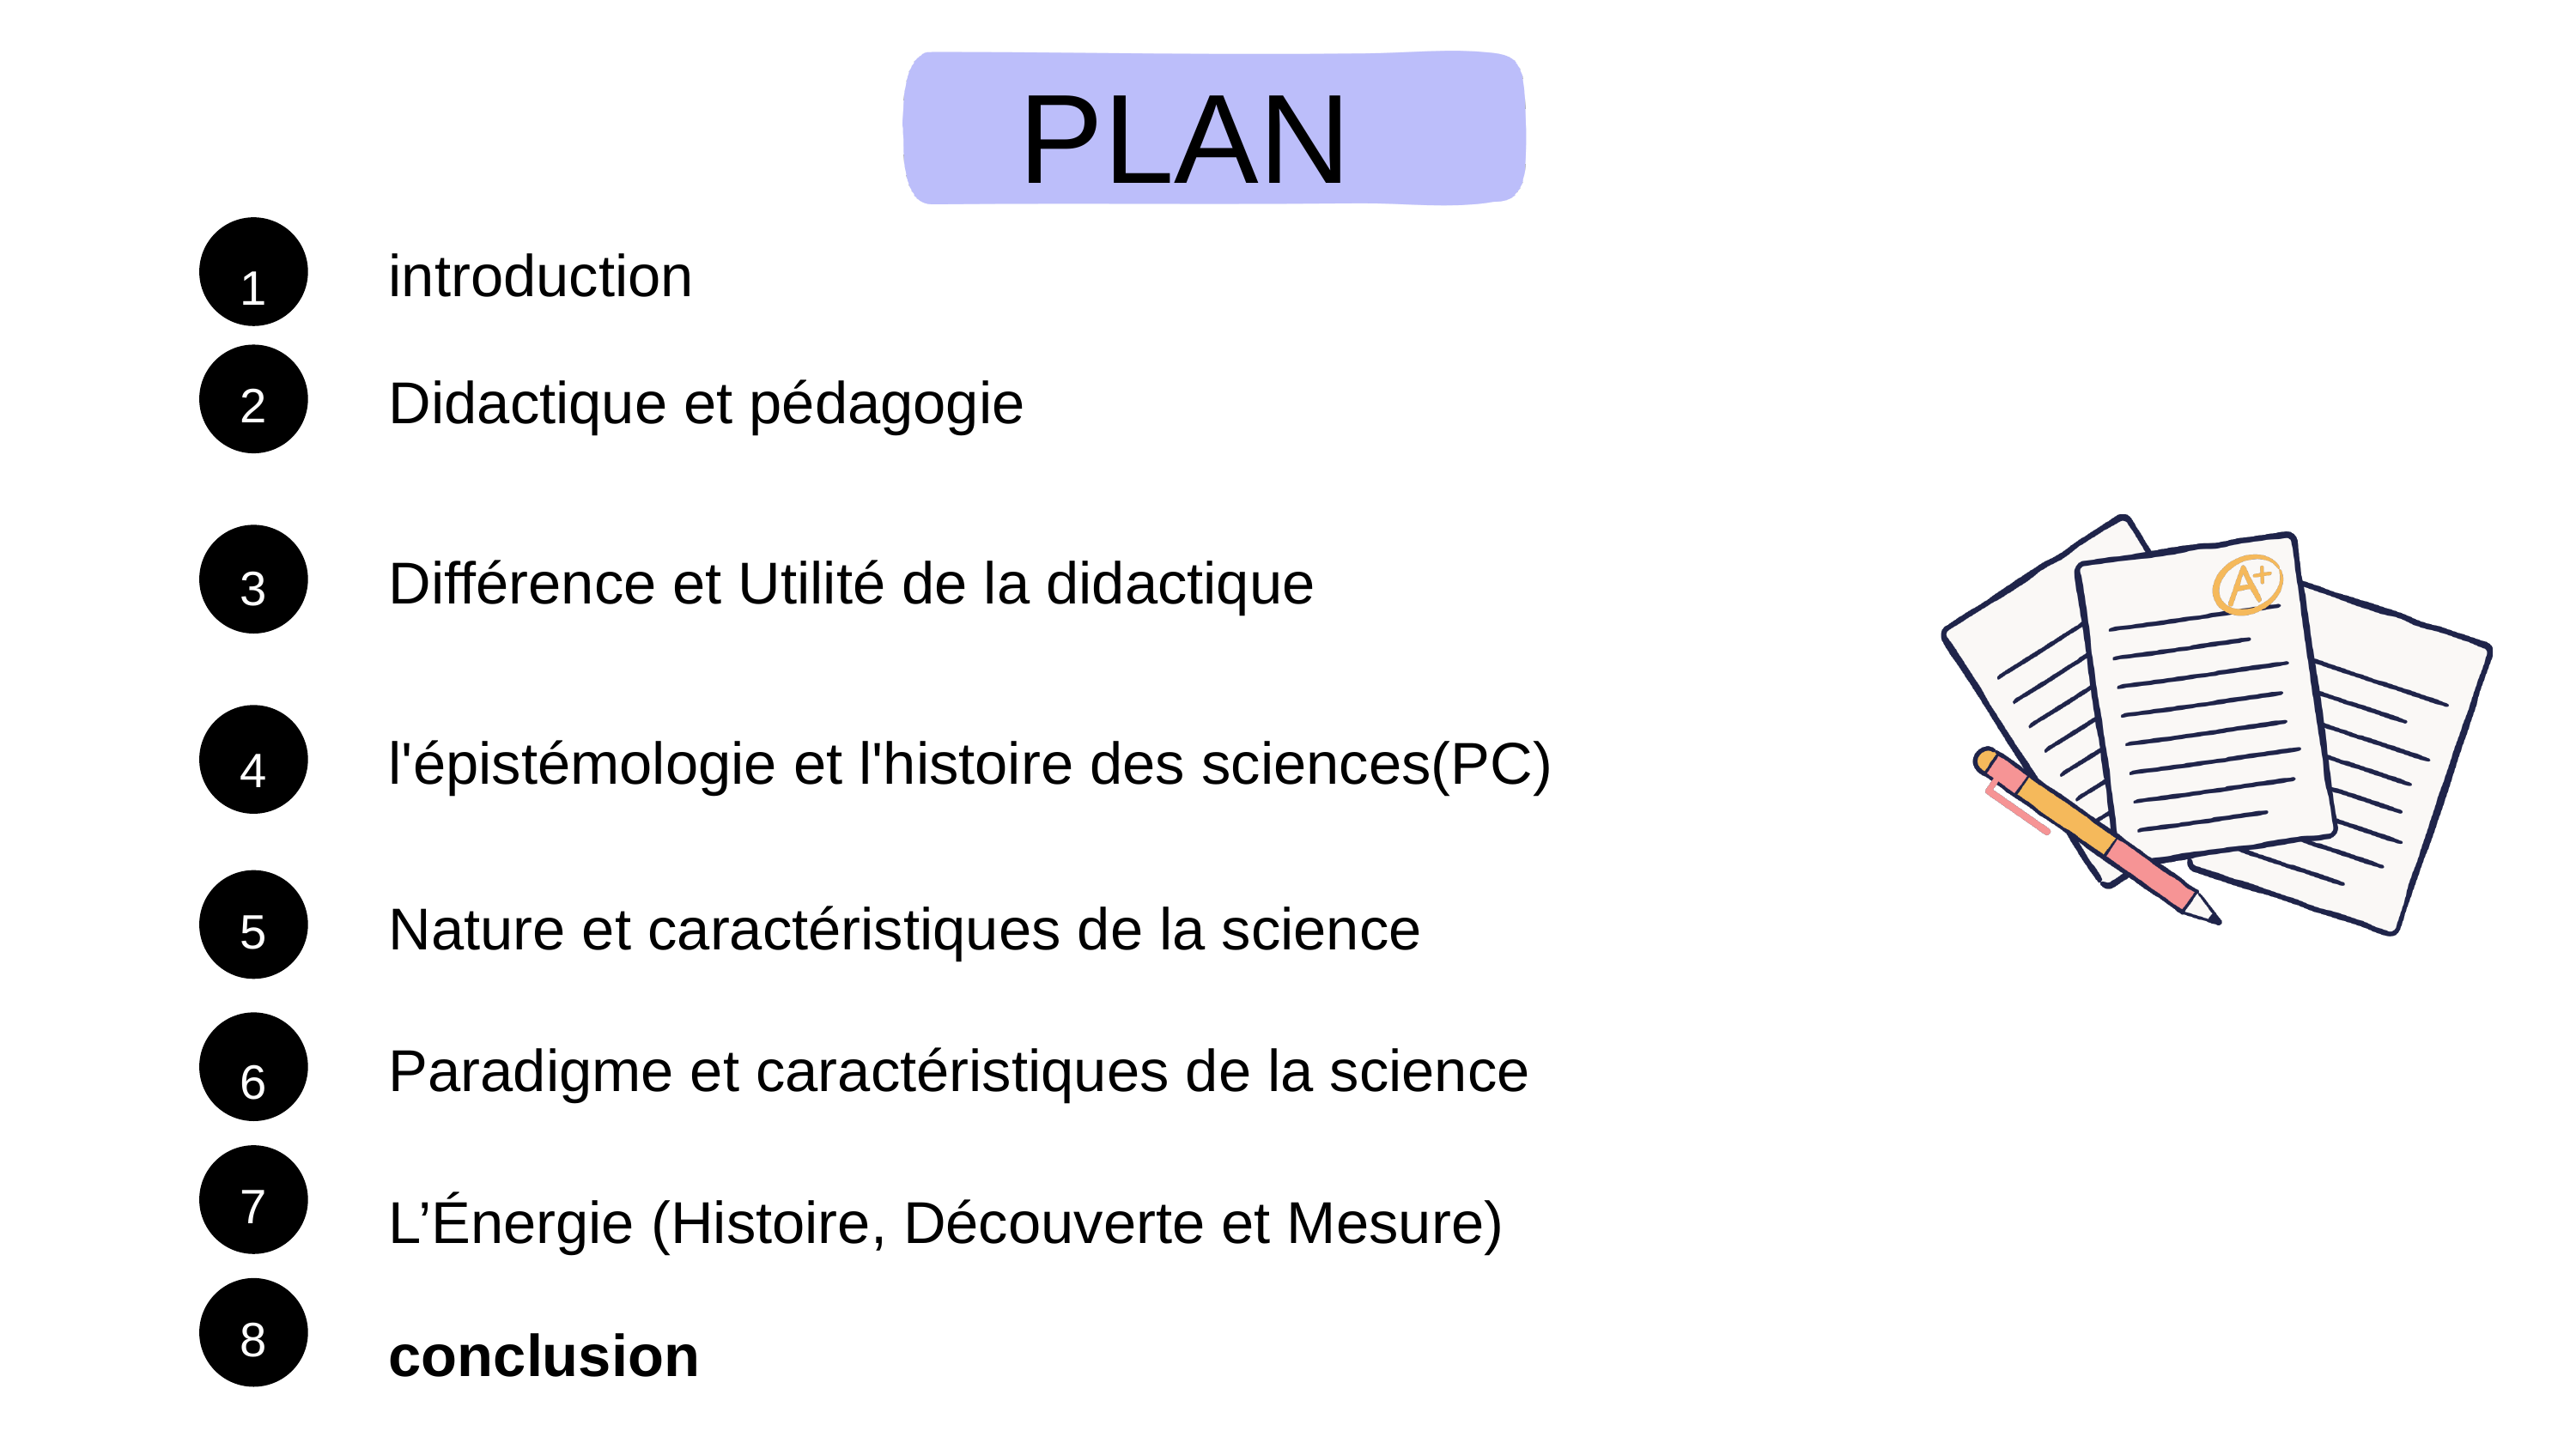

PLAN
introduction

1
Didactique et pédagogie

2
Différence et Utilité de la didactique

3
l'épistémologie et l'histoire des sciences(PC)

4
Nature et caractéristiques de la science

5
Paradigme et caractéristiques de la science

6
L’Énergie (Histoire, Découverte et Mesure)

7
conclusion

8